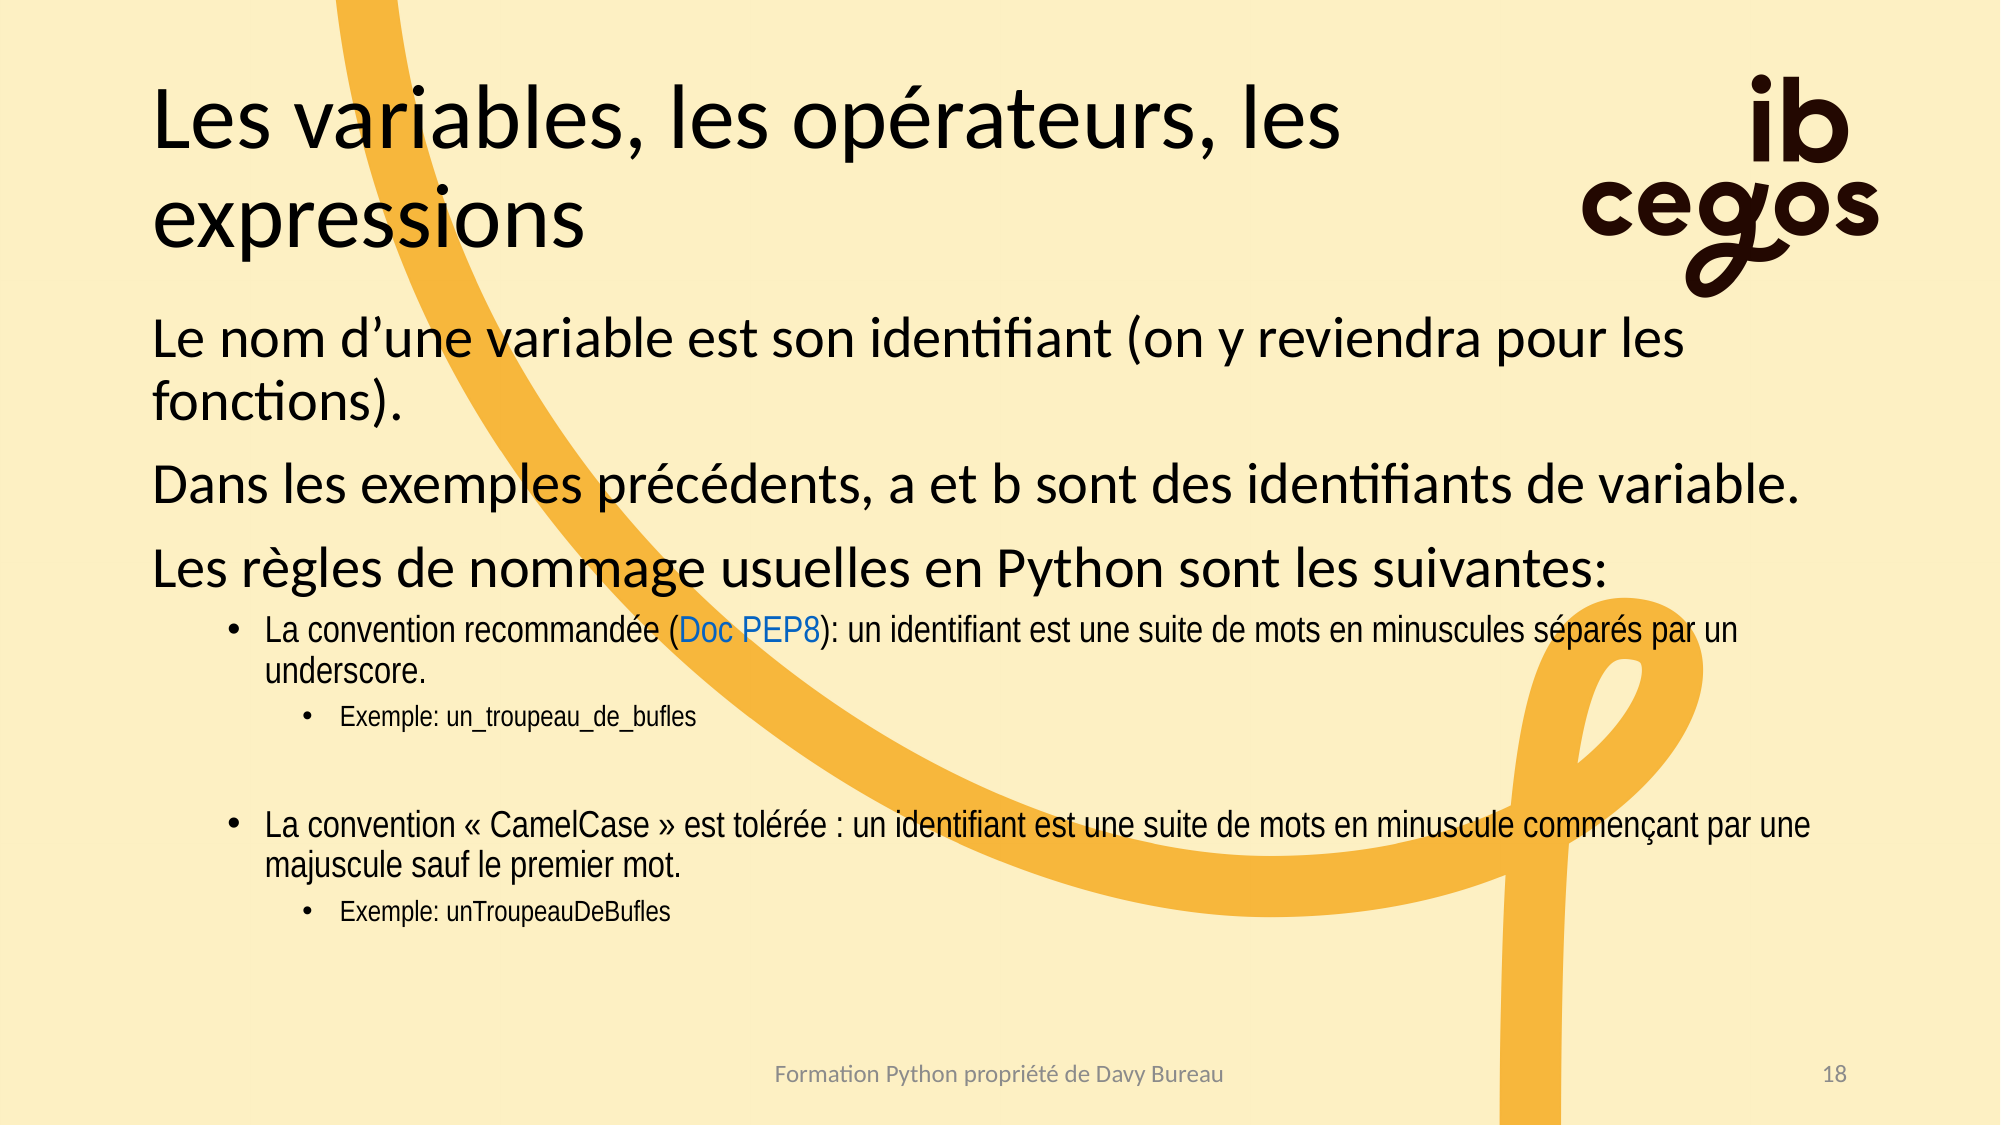

# Les variables, les opérateurs, les expressions
Le nom d’une variable est son identifiant (on y reviendra pour les fonctions).
Dans les exemples précédents, a et b sont des identifiants de variable.
Les règles de nommage usuelles en Python sont les suivantes:
La convention recommandée (Doc PEP8): un identifiant est une suite de mots en minuscules séparés par un underscore.
Exemple: un_troupeau_de_bufles

La convention « CamelCase » est tolérée : un identifiant est une suite de mots en minuscule commençant par une majuscule sauf le premier mot.
Exemple: unTroupeauDeBufles
Formation Python propriété de Davy Bureau
18